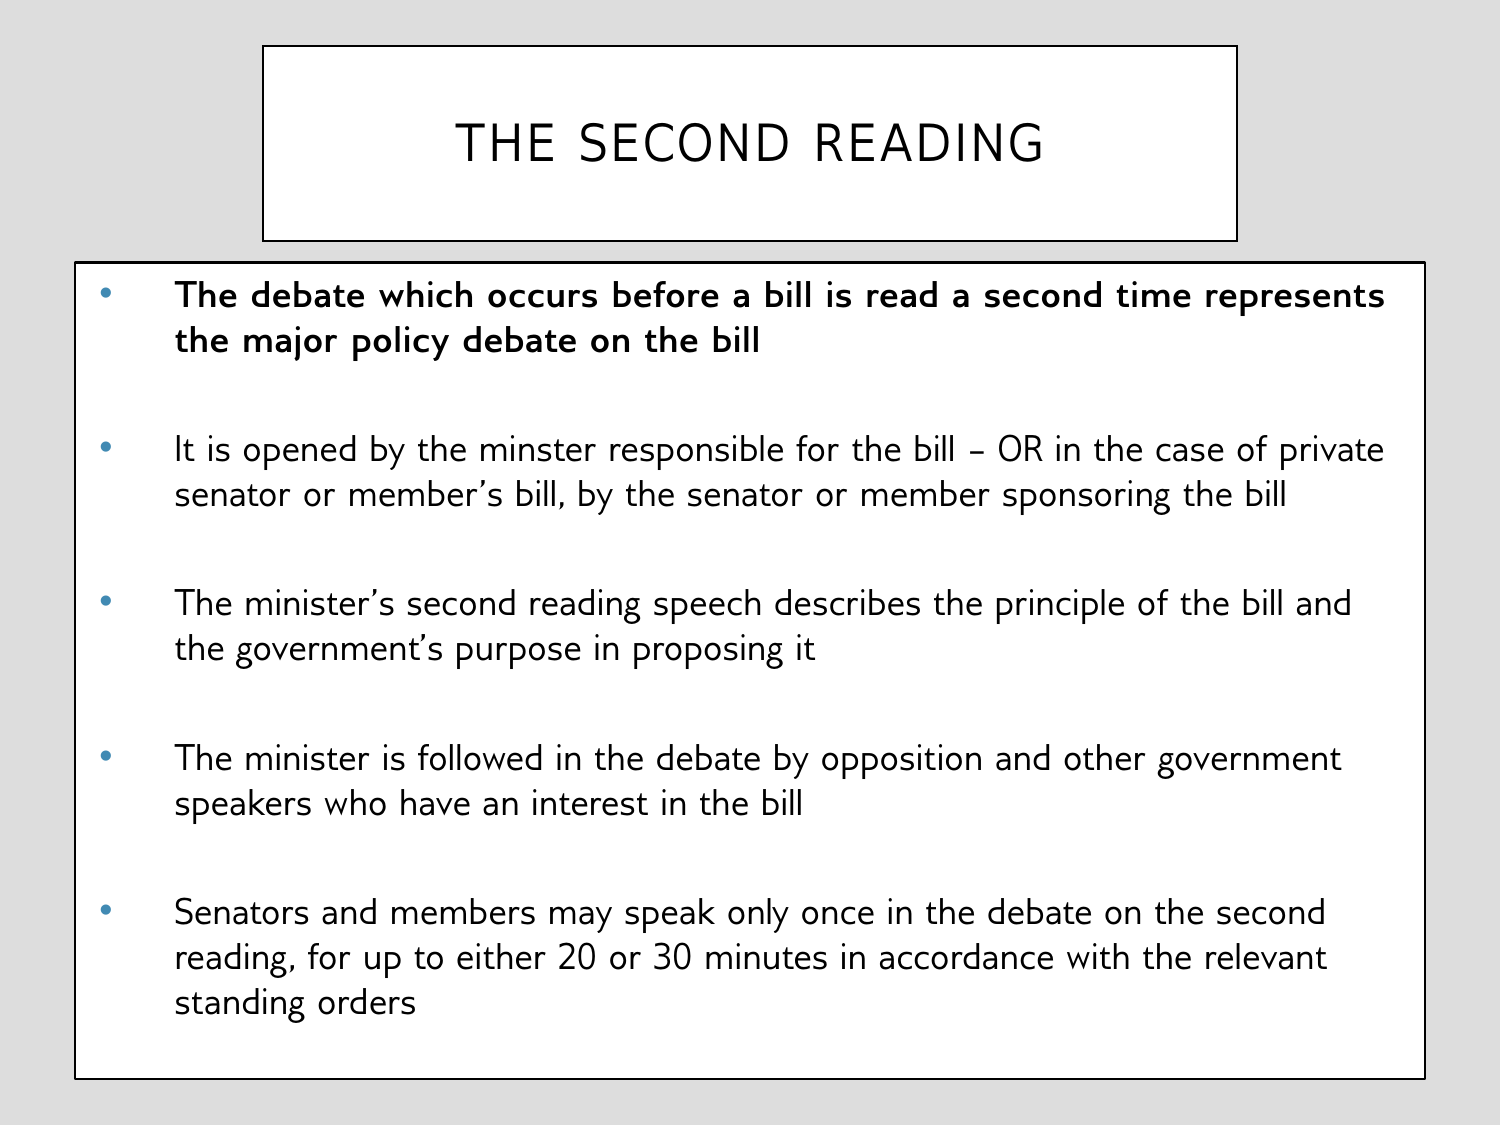

# The Second Reading
The debate which occurs before a bill is read a second time represents the major policy debate on the bill

It is opened by the minster responsible for the bill – OR in the case of private senator or member’s bill, by the senator or member sponsoring the bill

The minister’s second reading speech describes the principle of the bill and the government’s purpose in proposing it

The minister is followed in the debate by opposition and other government speakers who have an interest in the bill

Senators and members may speak only once in the debate on the second reading, for up to either 20 or 30 minutes in accordance with the relevant standing orders